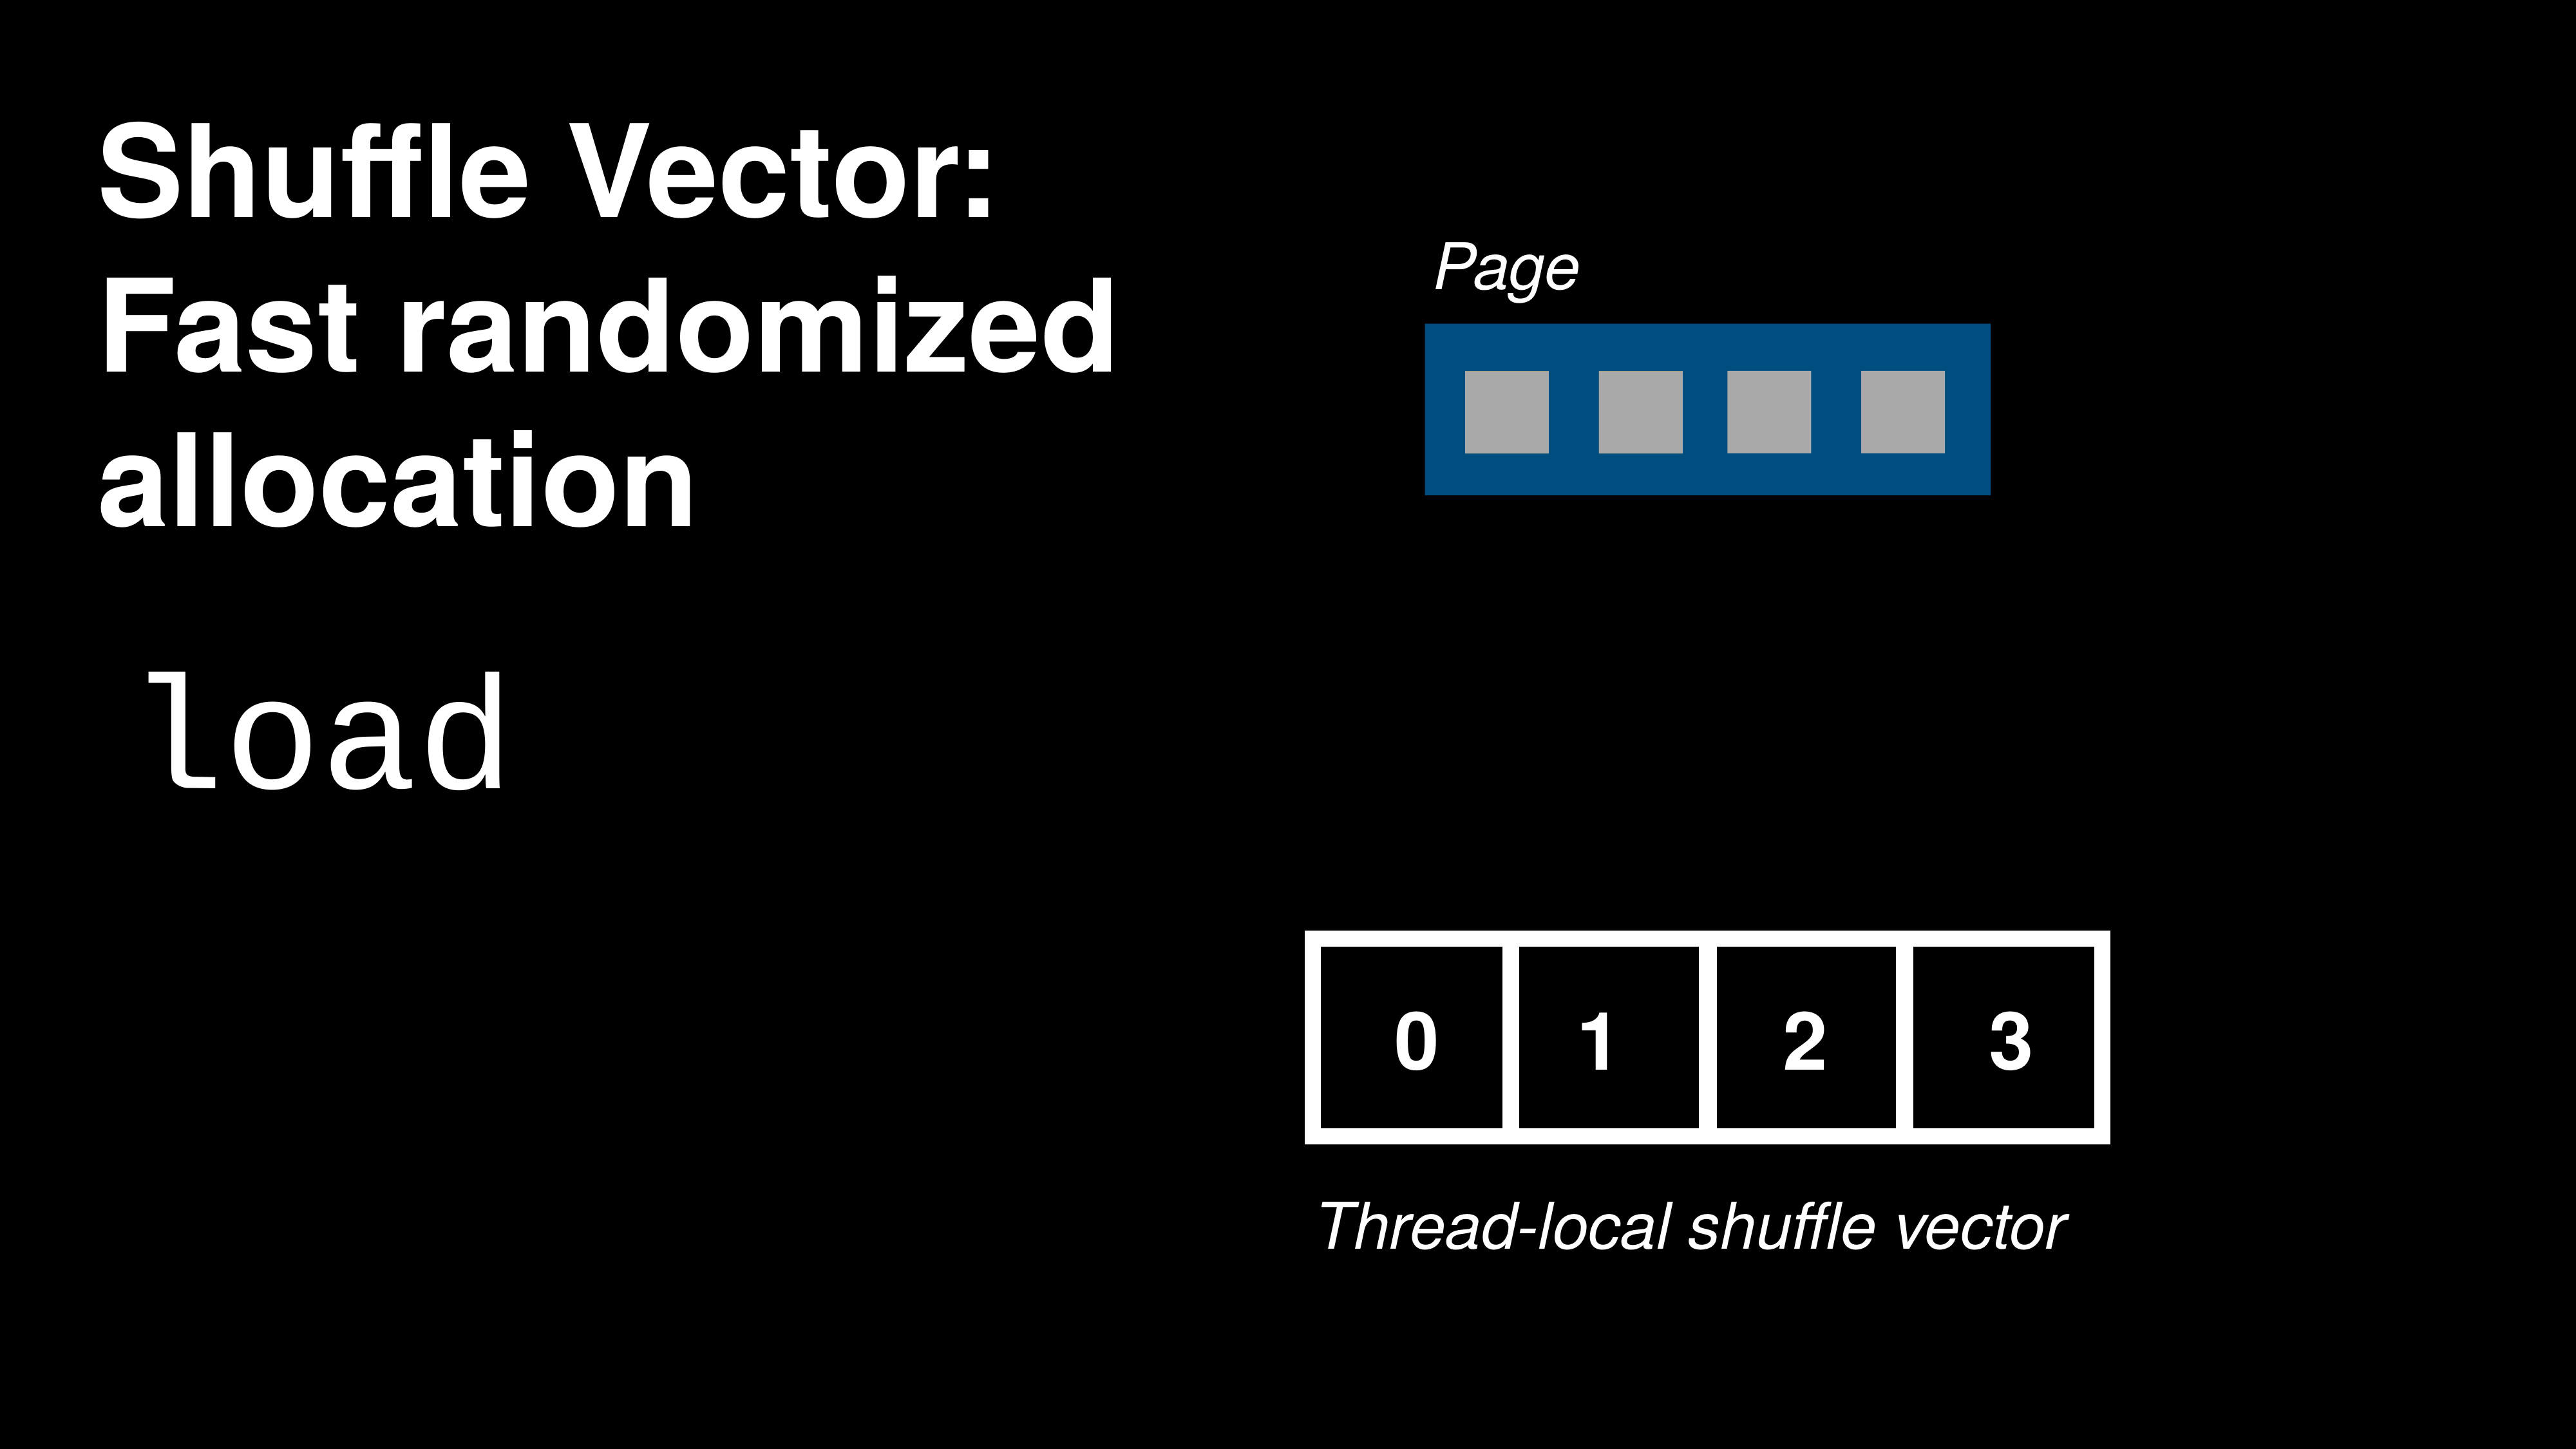

Shuffle Vector: Fast randomized allocation
Page

load

0
1
2
3
Thread-local shuffle vector